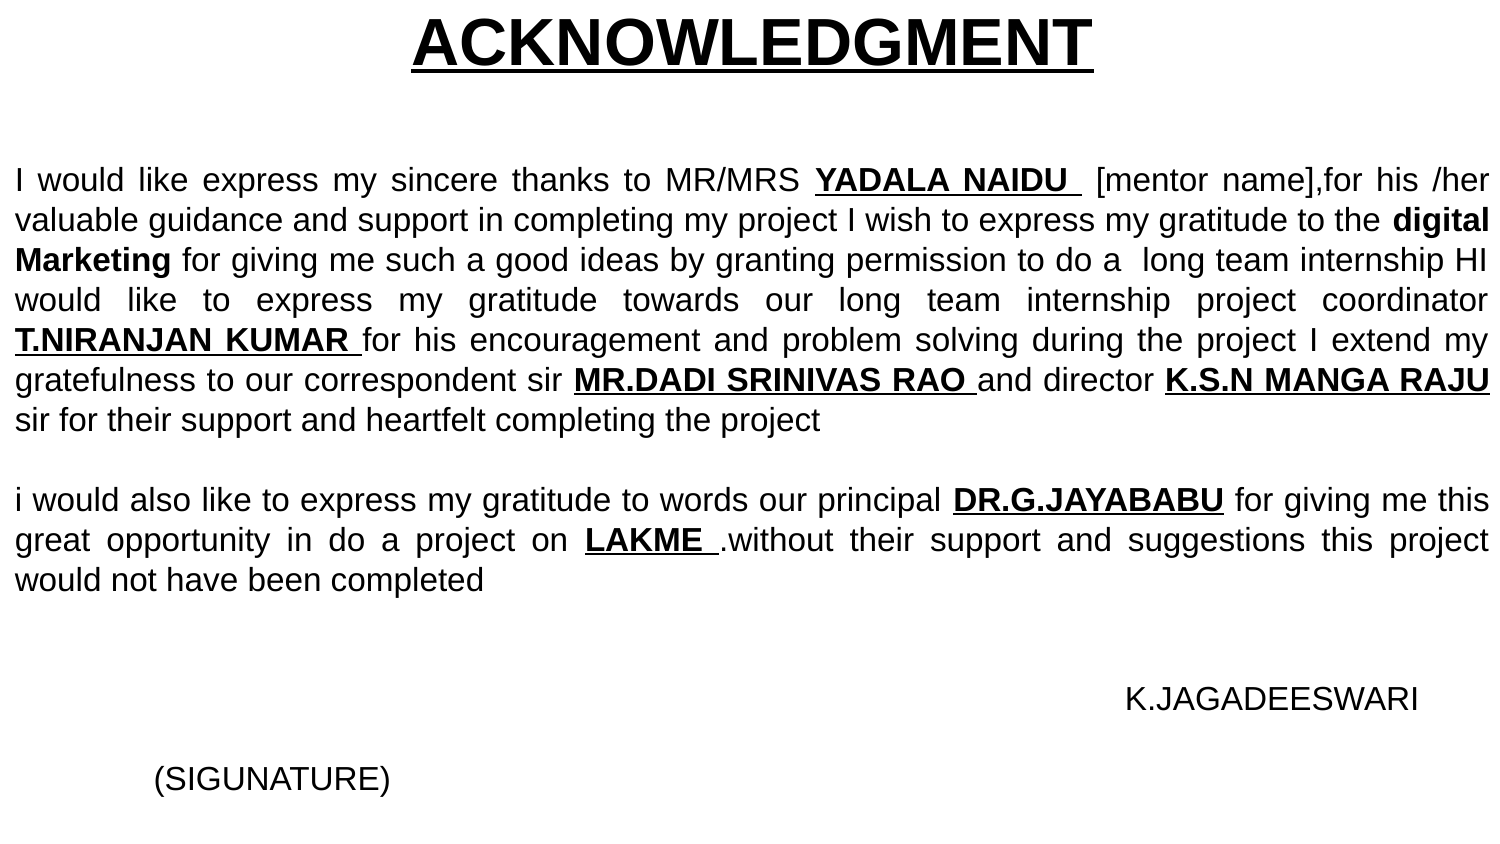

ACKNOWLEDGMENT

I would like express my sincere thanks to MR/MRS YADALA NAIDU  [mentor name],for his /her valuable guidance and support in completing my project I wish to express my gratitude to the digital Marketing for giving me such a good ideas by granting permission to do a  long team internship HI would like to express my gratitude towards our long team internship project coordinator T.NIRANJAN KUMAR for his encouragement and problem solving during the project I extend my gratefulness to our correspondent sir MR.DADI SRINIVAS RAO and director K.S.N MANGA RAJU sir for their support and heartfelt completing the project

i would also like to express my gratitude to words our principal DR.G.JAYABABU for giving me this great opportunity in do a project on LAKME .without their support and suggestions this project would not have been completed

                                                                                                                        K.JAGADEESWARI
    						                                                                              (SIGUNATURE)